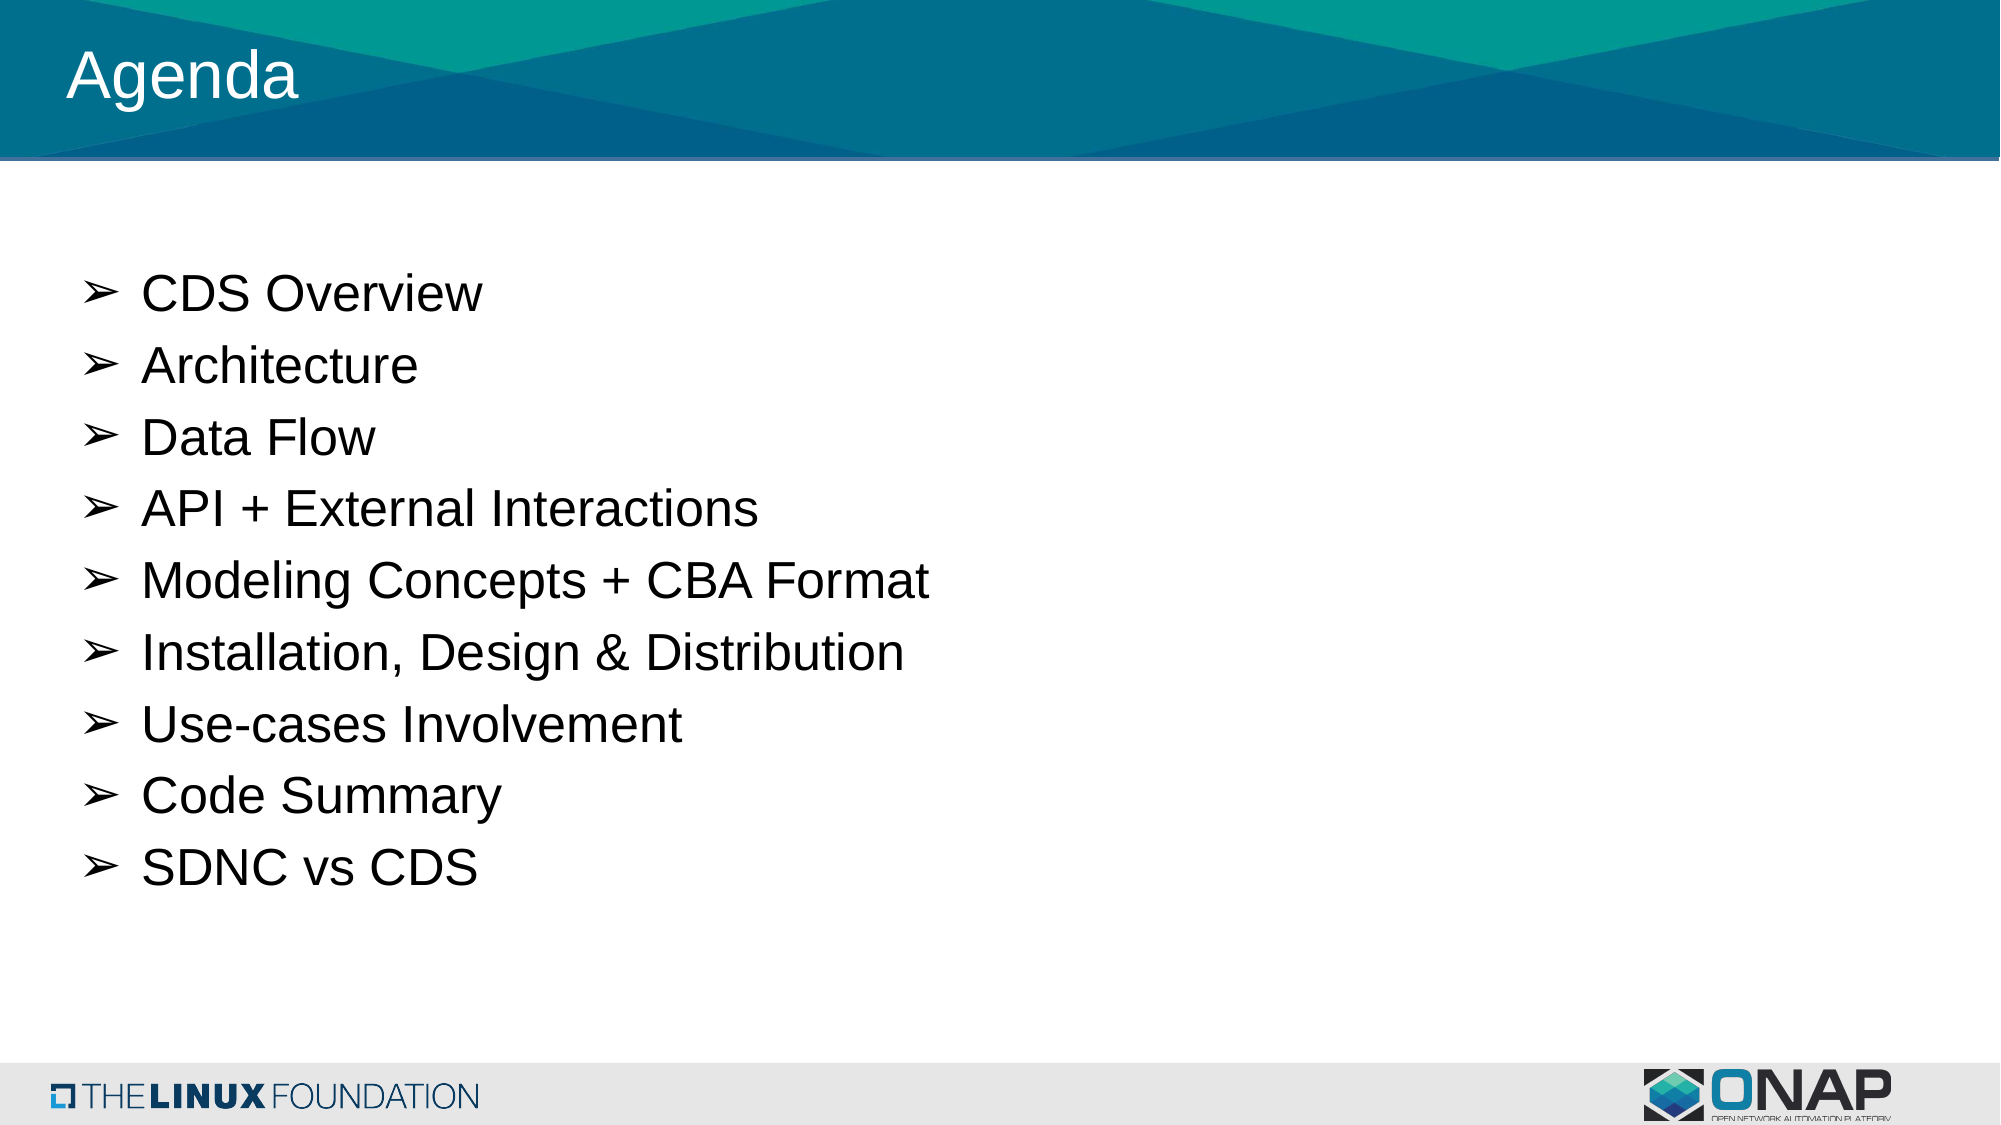

Agenda
CDS Overview
Architecture
Data Flow
API + External Interactions
Modeling Concepts + CBA Format
Installation, Design & Distribution
Use-cases Involvement
Code Summary
SDNC vs CDS